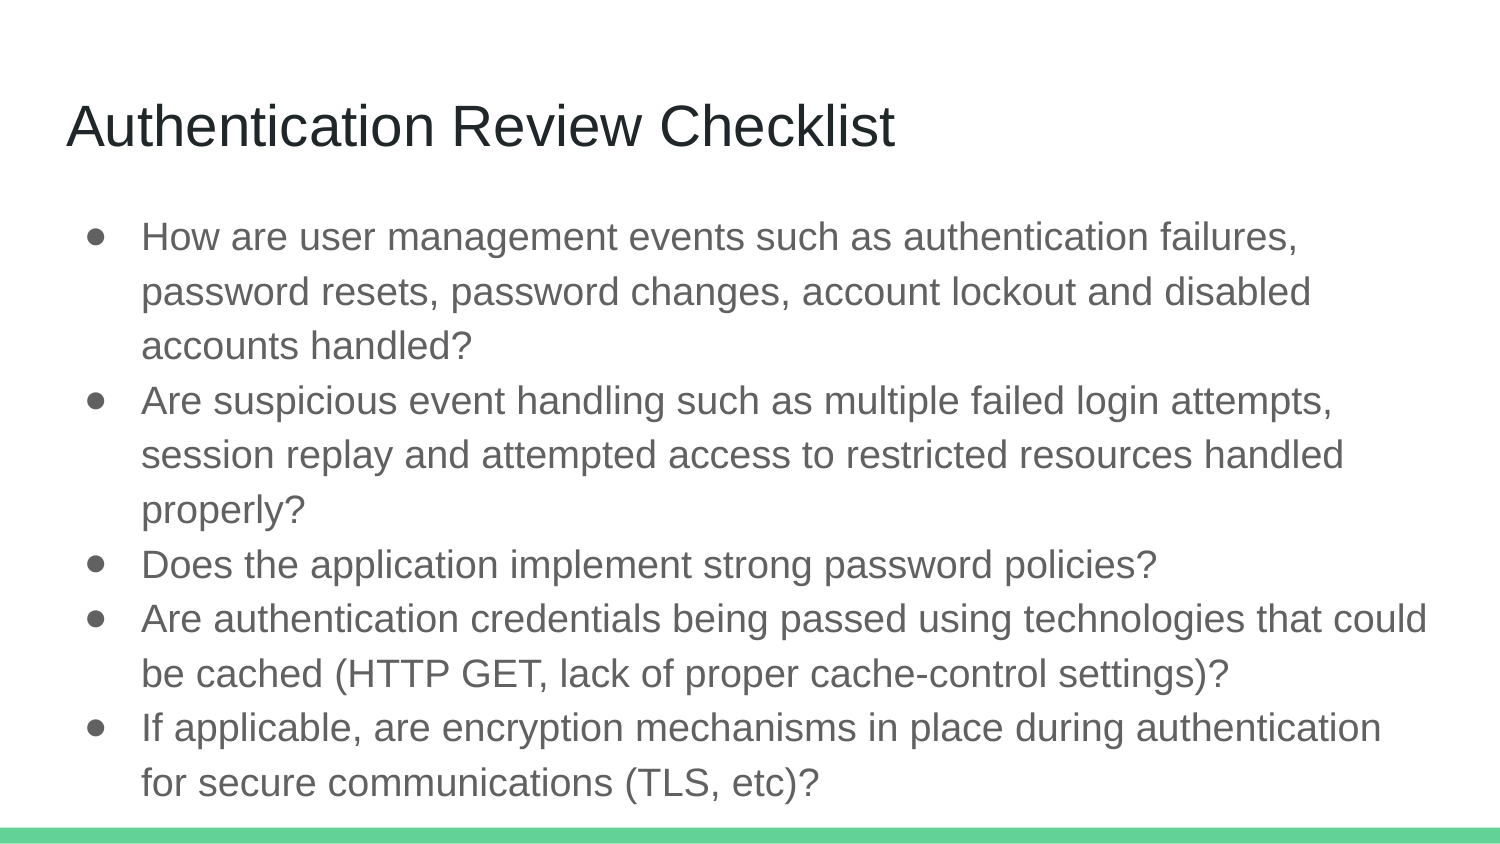

# Authentication Review Checklist
How are user management events such as authentication failures, password resets, password changes, account lockout and disabled accounts handled?
Are suspicious event handling such as multiple failed login attempts, session replay and attempted access to restricted resources handled properly?
Does the application implement strong password policies?
Are authentication credentials being passed using technologies that could be cached (HTTP GET, lack of proper cache-control settings)?
If applicable, are encryption mechanisms in place during authentication for secure communications (TLS, etc)?